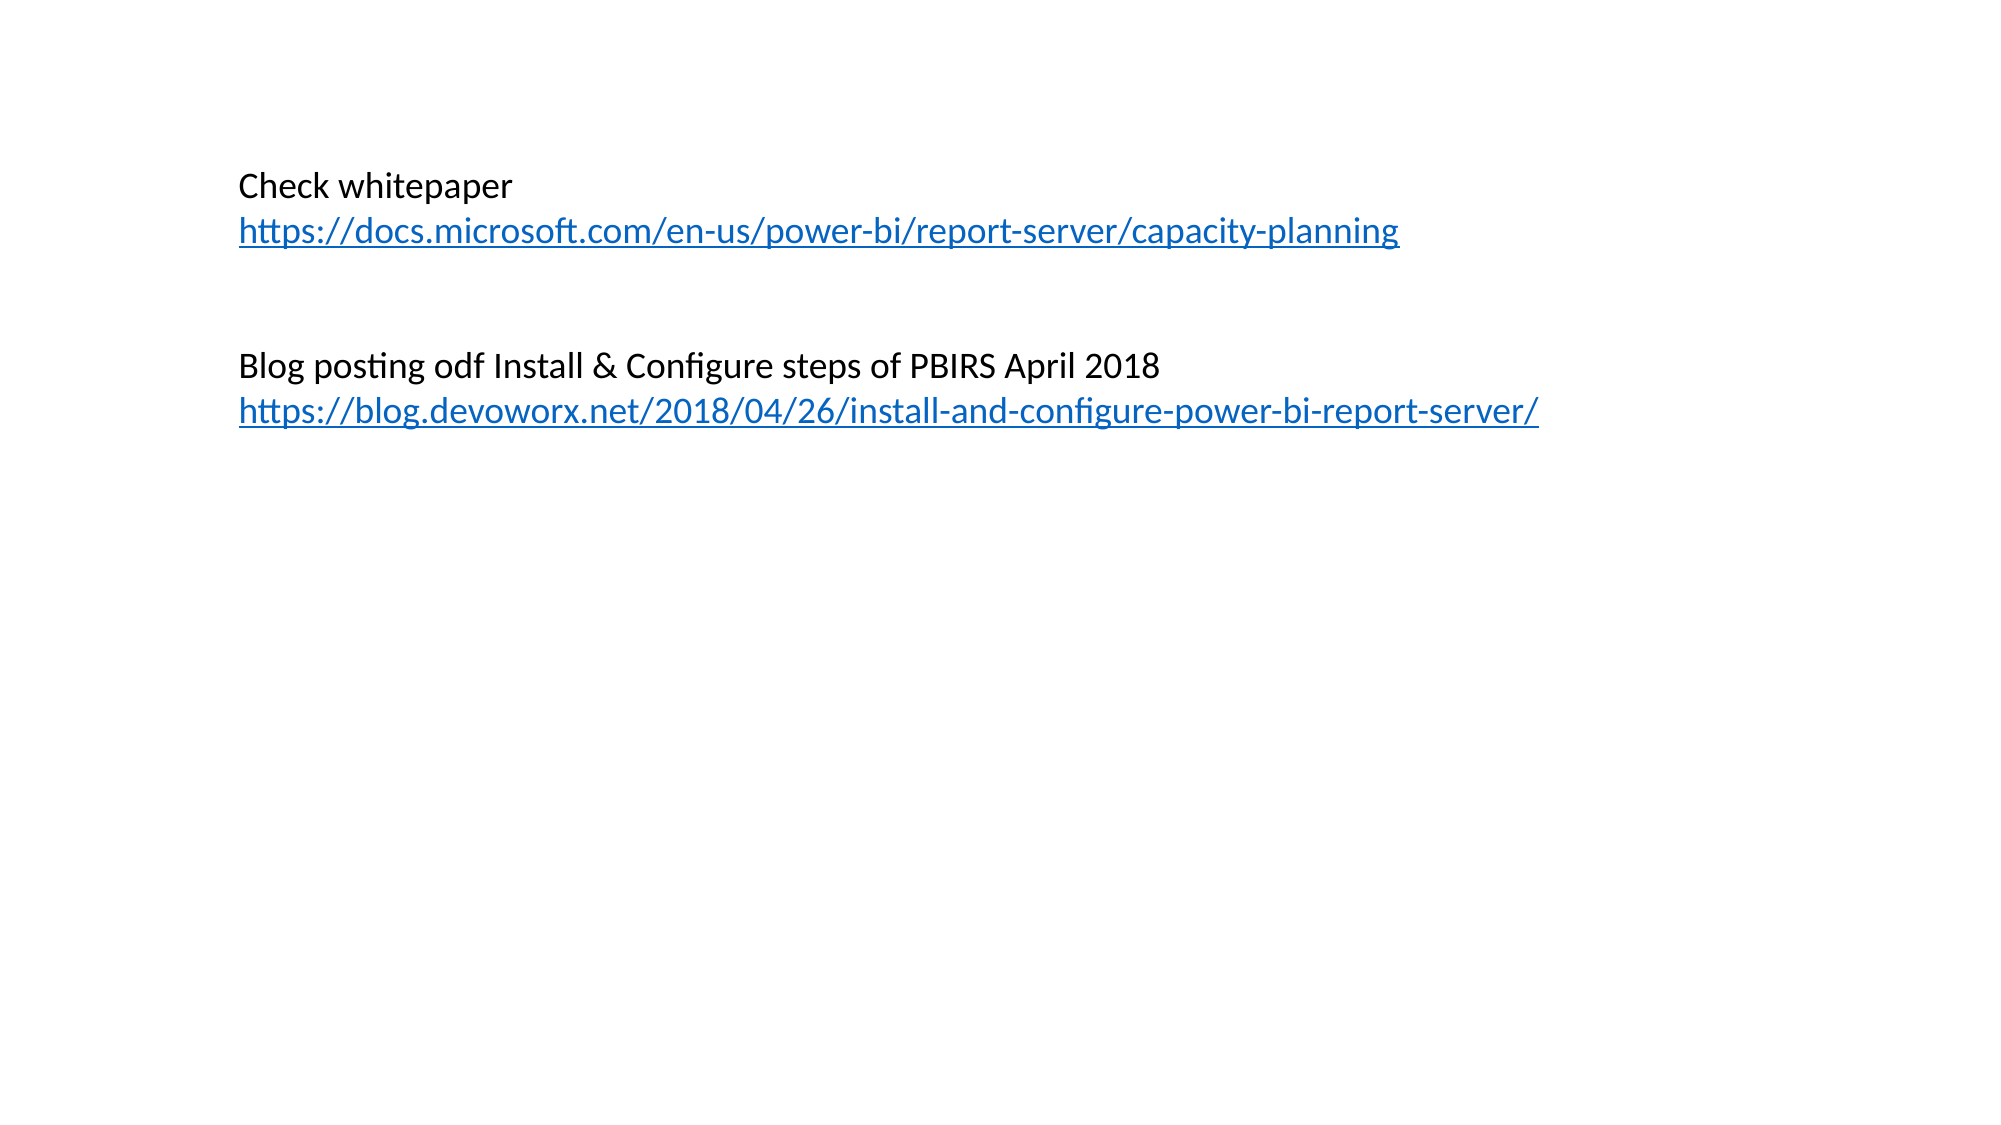

Check whitepaper
https://docs.microsoft.com/en-us/power-bi/report-server/capacity-planning

Blog posting odf Install & Configure steps of PBIRS April 2018
https://blog.devoworx.net/2018/04/26/install-and-configure-power-bi-report-server/